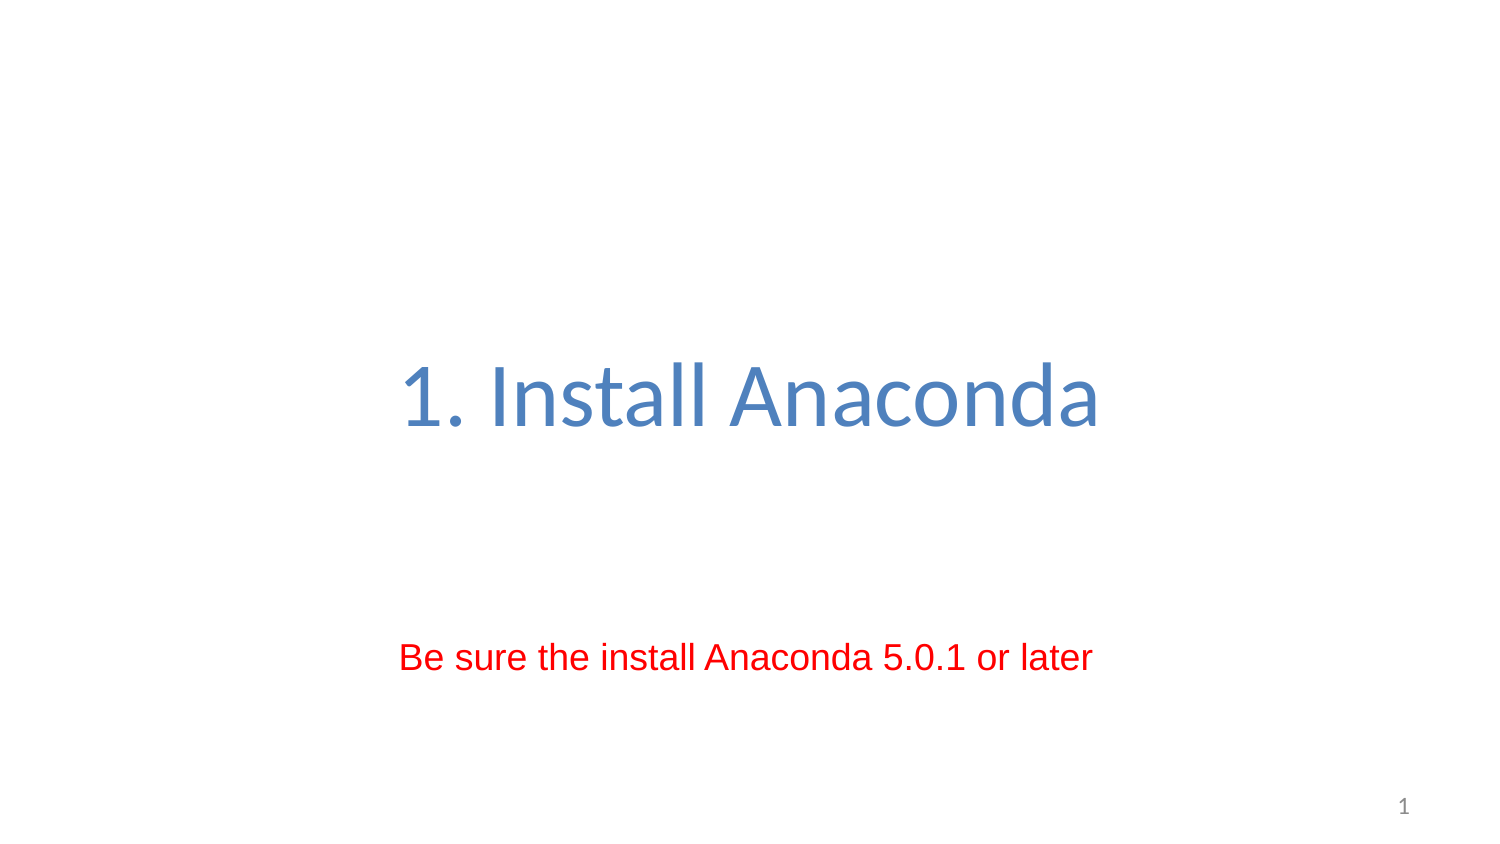

# 1. Install Anaconda
Be sure the install Anaconda 5.0.1 or later
1